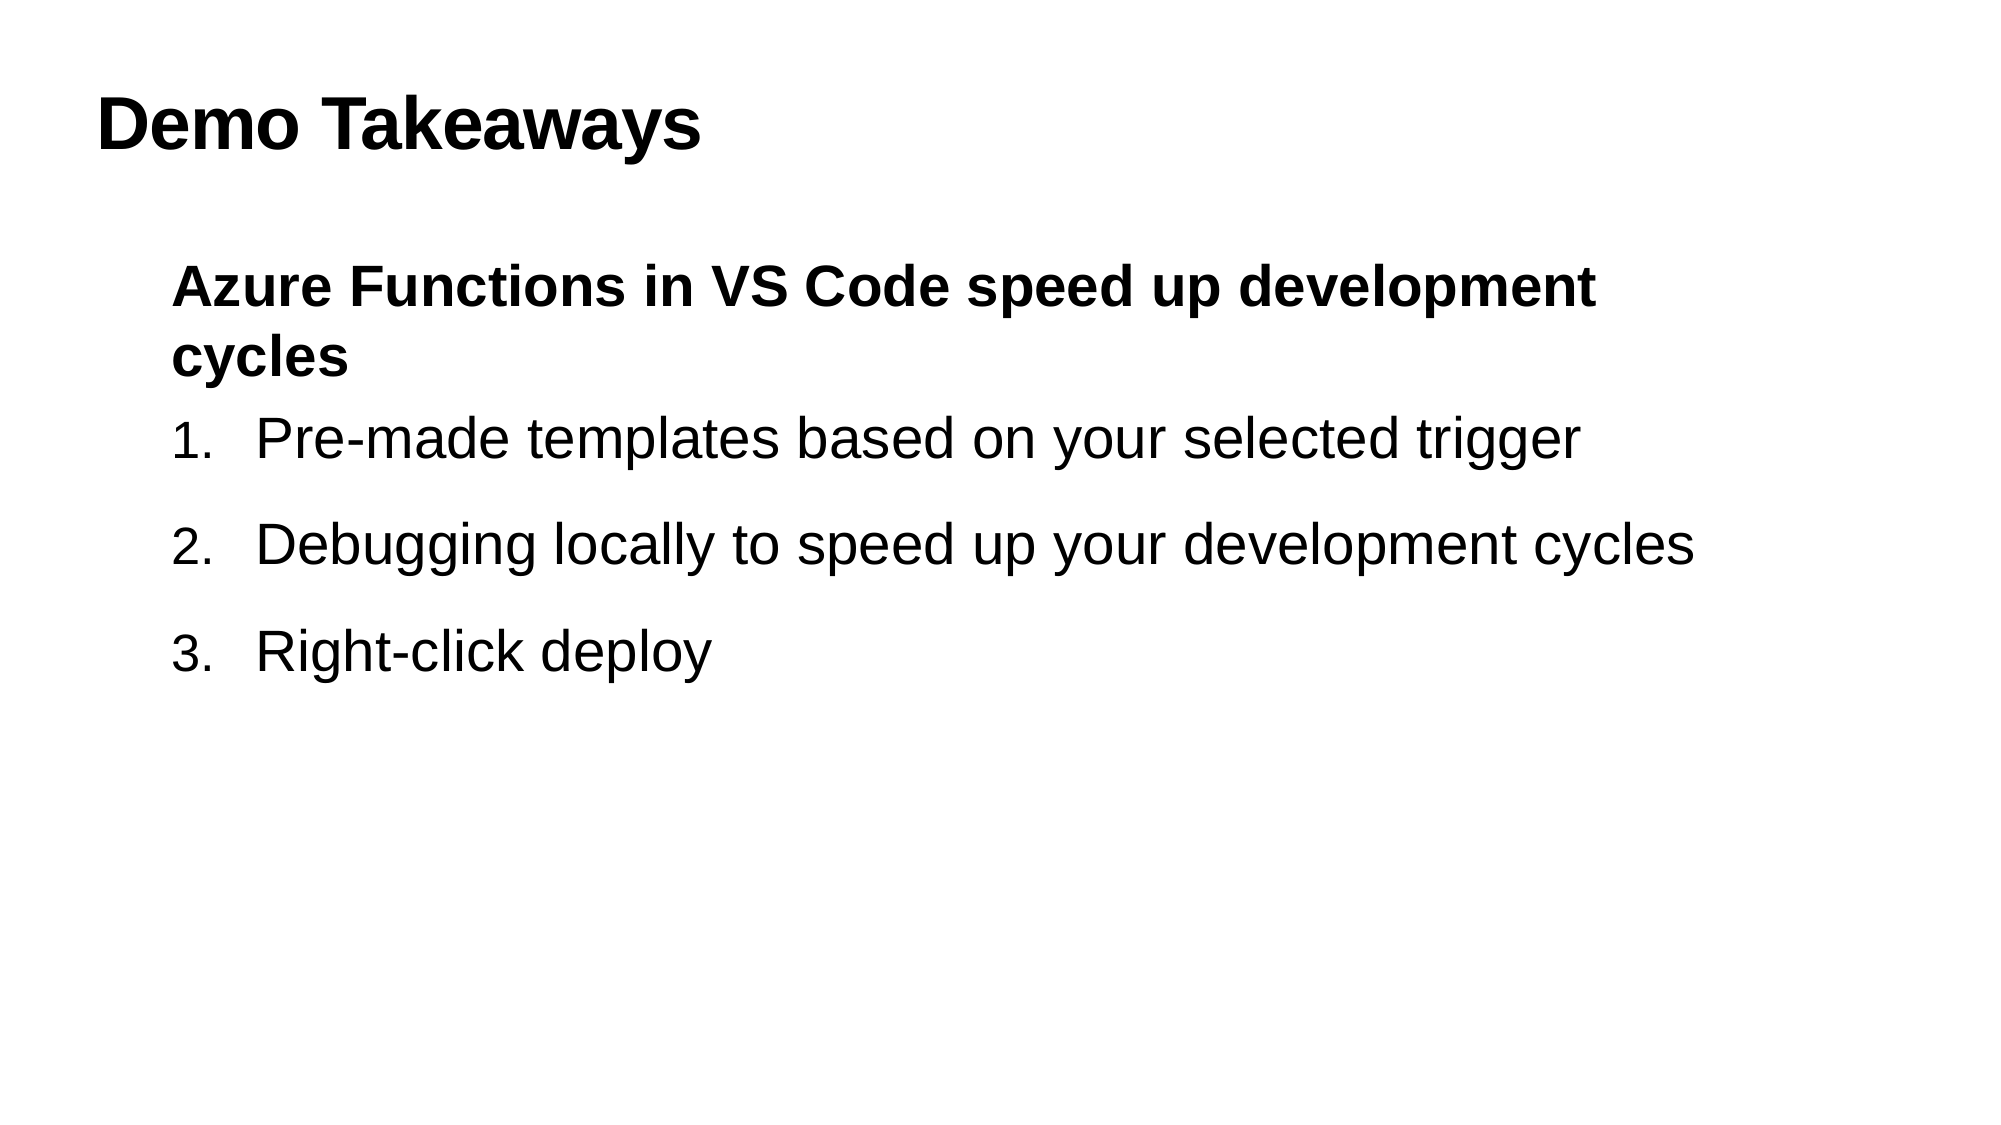

# Demo Takeaways
Azure Functions in VS Code speed up development cycles
Pre-made templates based on your selected trigger
Debugging locally to speed up your development cycles
Right-click deploy